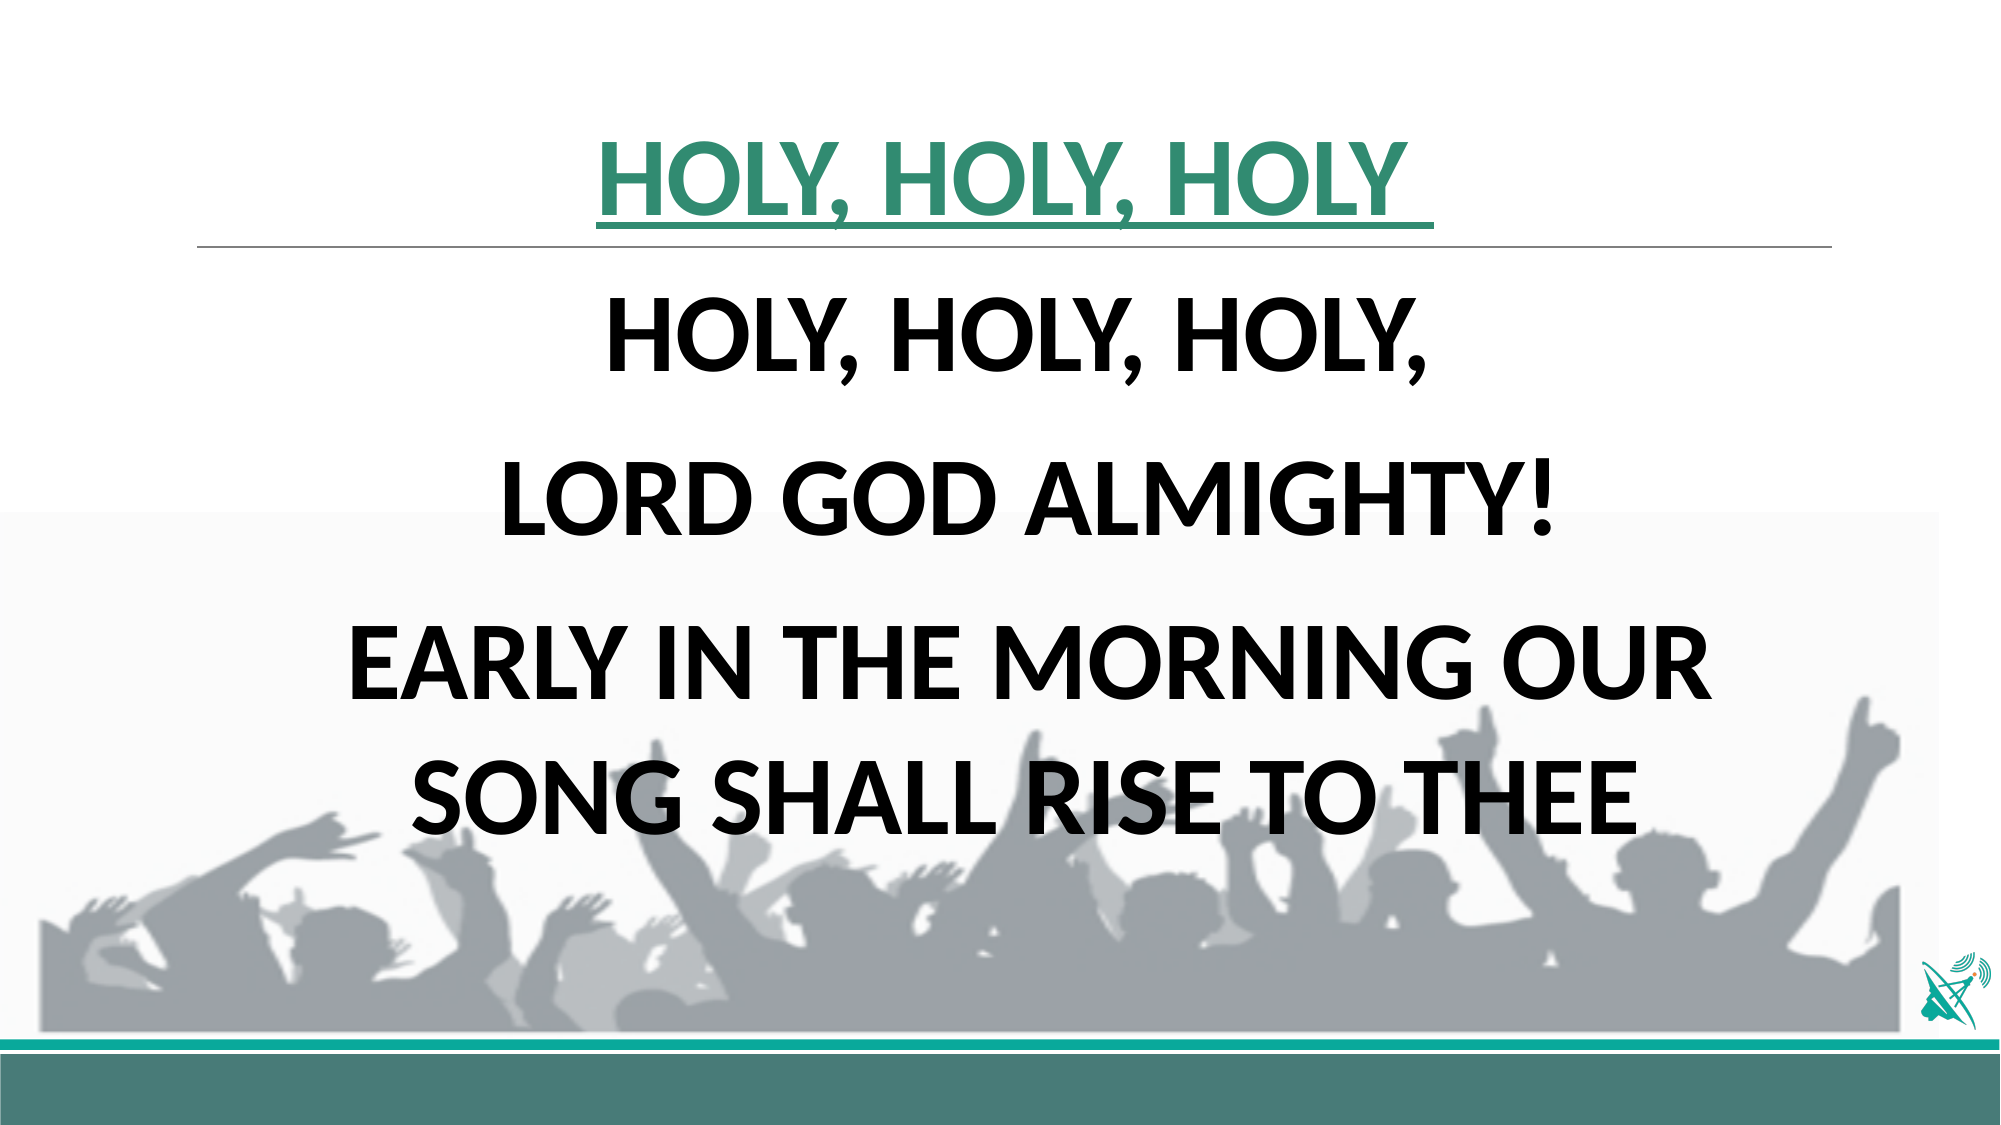

# HOLY, HOLY, HOLY
HOLY, HOLY, HOLY,
LORD GOD ALMIGHTY!
EARLY IN THE MORNING OUR SONG SHALL RISE TO THEE